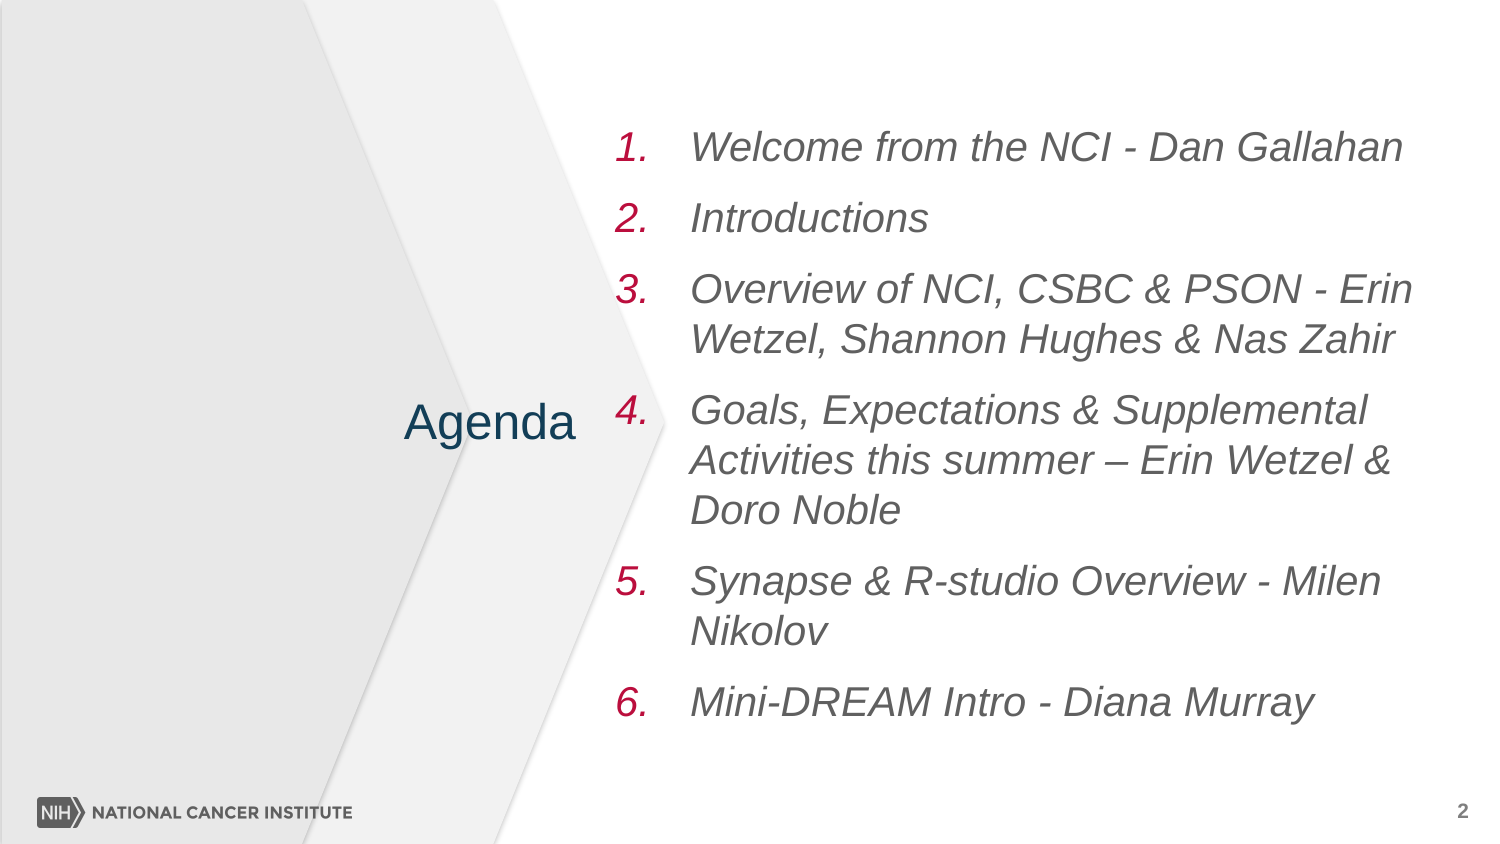

Welcome from the NCI - Dan Gallahan
Introductions
Overview of NCI, CSBC & PSON - Erin Wetzel, Shannon Hughes & Nas Zahir
Goals, Expectations & Supplemental Activities this summer – Erin Wetzel & Doro Noble
Synapse & R-studio Overview - Milen Nikolov
Mini-DREAM Intro - Diana Murray
# Agenda